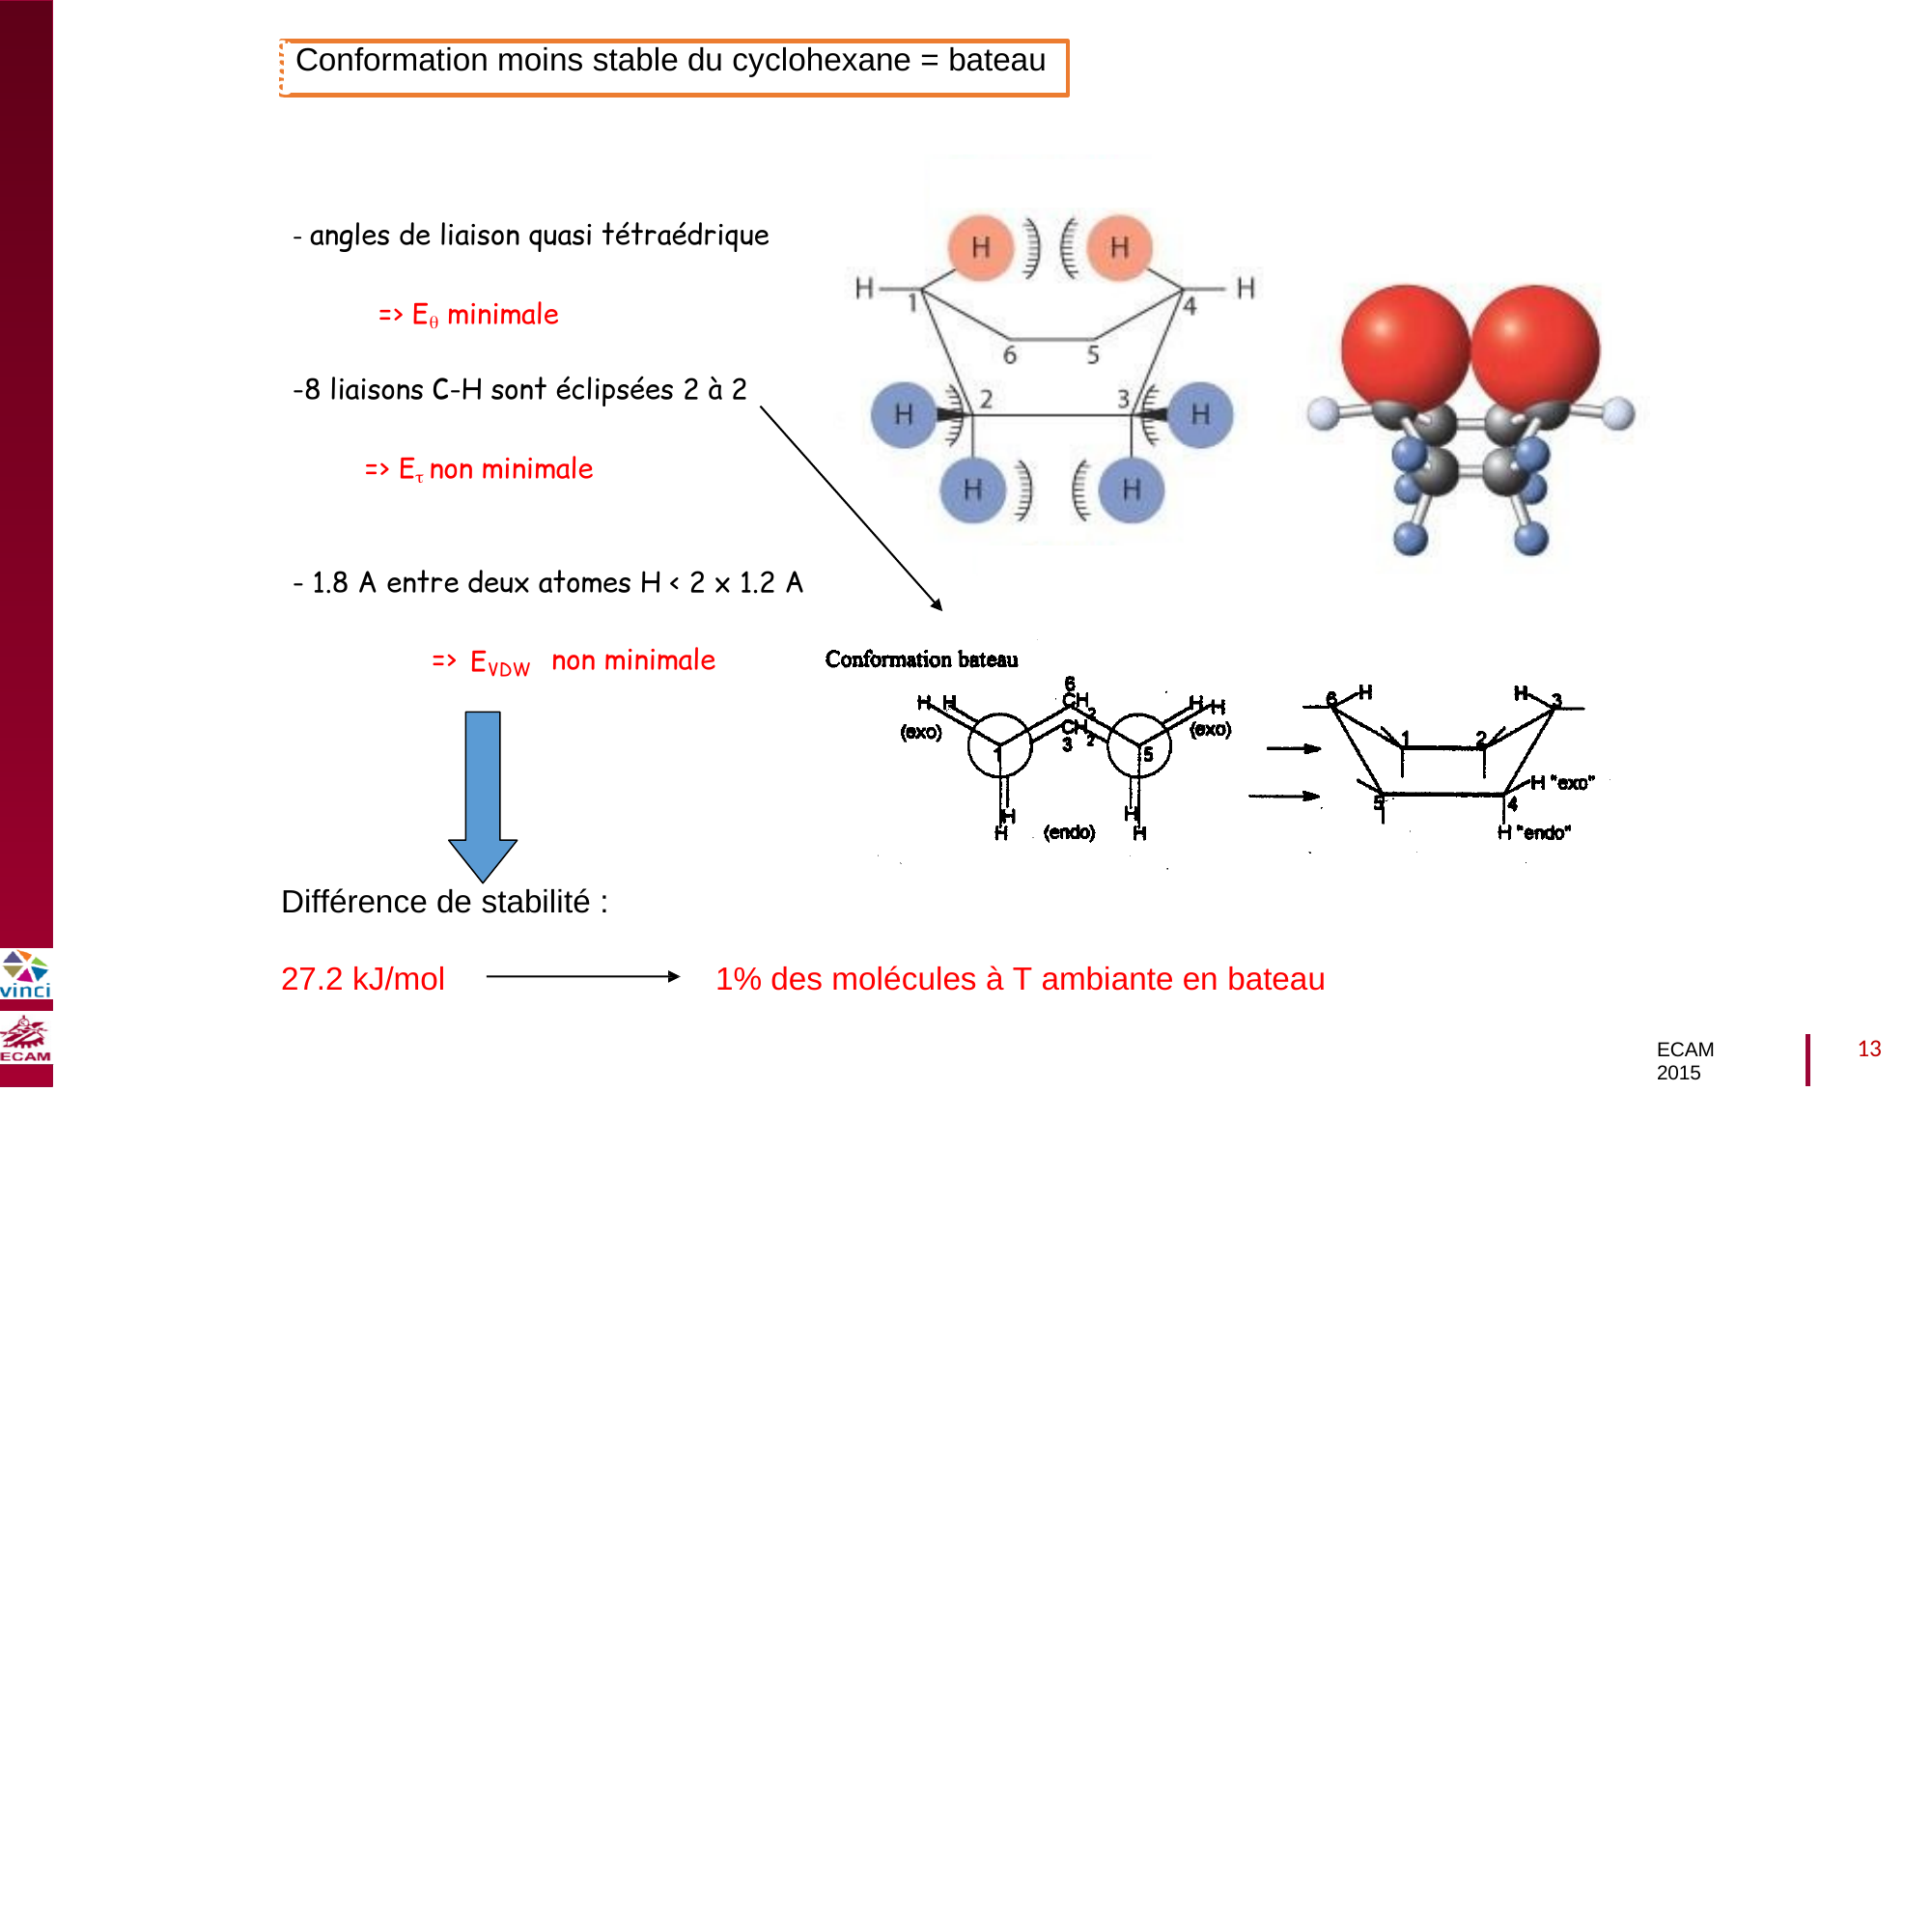

Conformation moins stable du cyclohexane = bateau

- angles de liaison quasi tétraédrique

B2040-Chimie du vivant et environnement
=> Eθ minimale
-8 liaisons C-H sont éclipsées 2 à 2

=> Eτ non minimale

- 1.8 A entre deux atomes H < 2 x 1.2 A

=>
EVDW
non minimale

Différence de stabilité :

27.2 kJ/mol
1% des molécules à T ambiante en bateau

13
ECAM 2015